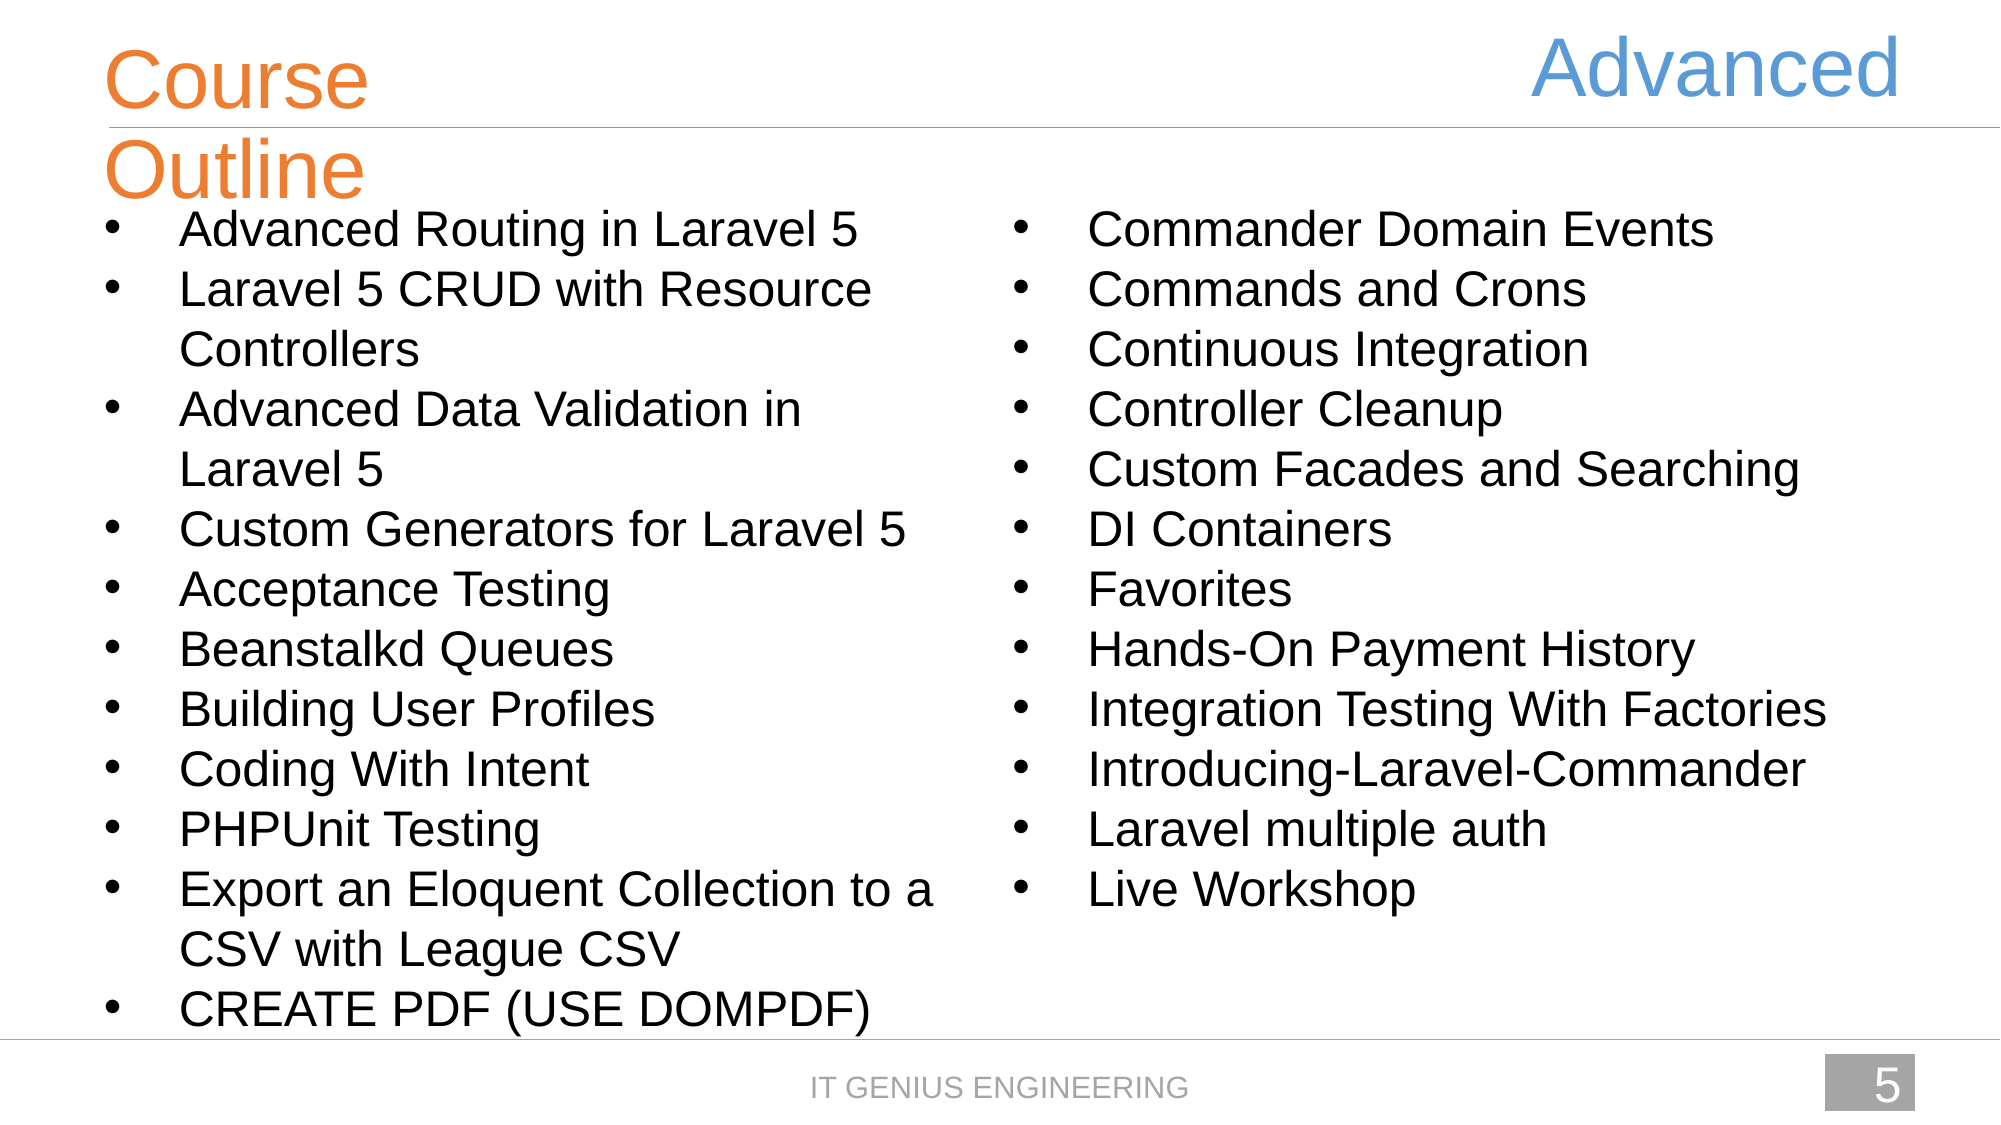

Advanced
Course Outline
Advanced Routing in Laravel 5
Laravel 5 CRUD with Resource Controllers
Advanced Data Validation in Laravel 5
Custom Generators for Laravel 5
Acceptance Testing
Beanstalkd Queues
Building User Profiles
Coding With Intent
PHPUnit Testing
Export an Eloquent Collection to a CSV with League CSV
CREATE PDF (USE DOMPDF)
Commander Domain Events
Commands and Crons
Continuous Integration
Controller Cleanup
Custom Facades and Searching
DI Containers
Favorites
Hands-On Payment History
Integration Testing With Factories
Introducing-Laravel-Commander
Laravel multiple auth
Live Workshop
5
IT GENIUS ENGINEERING